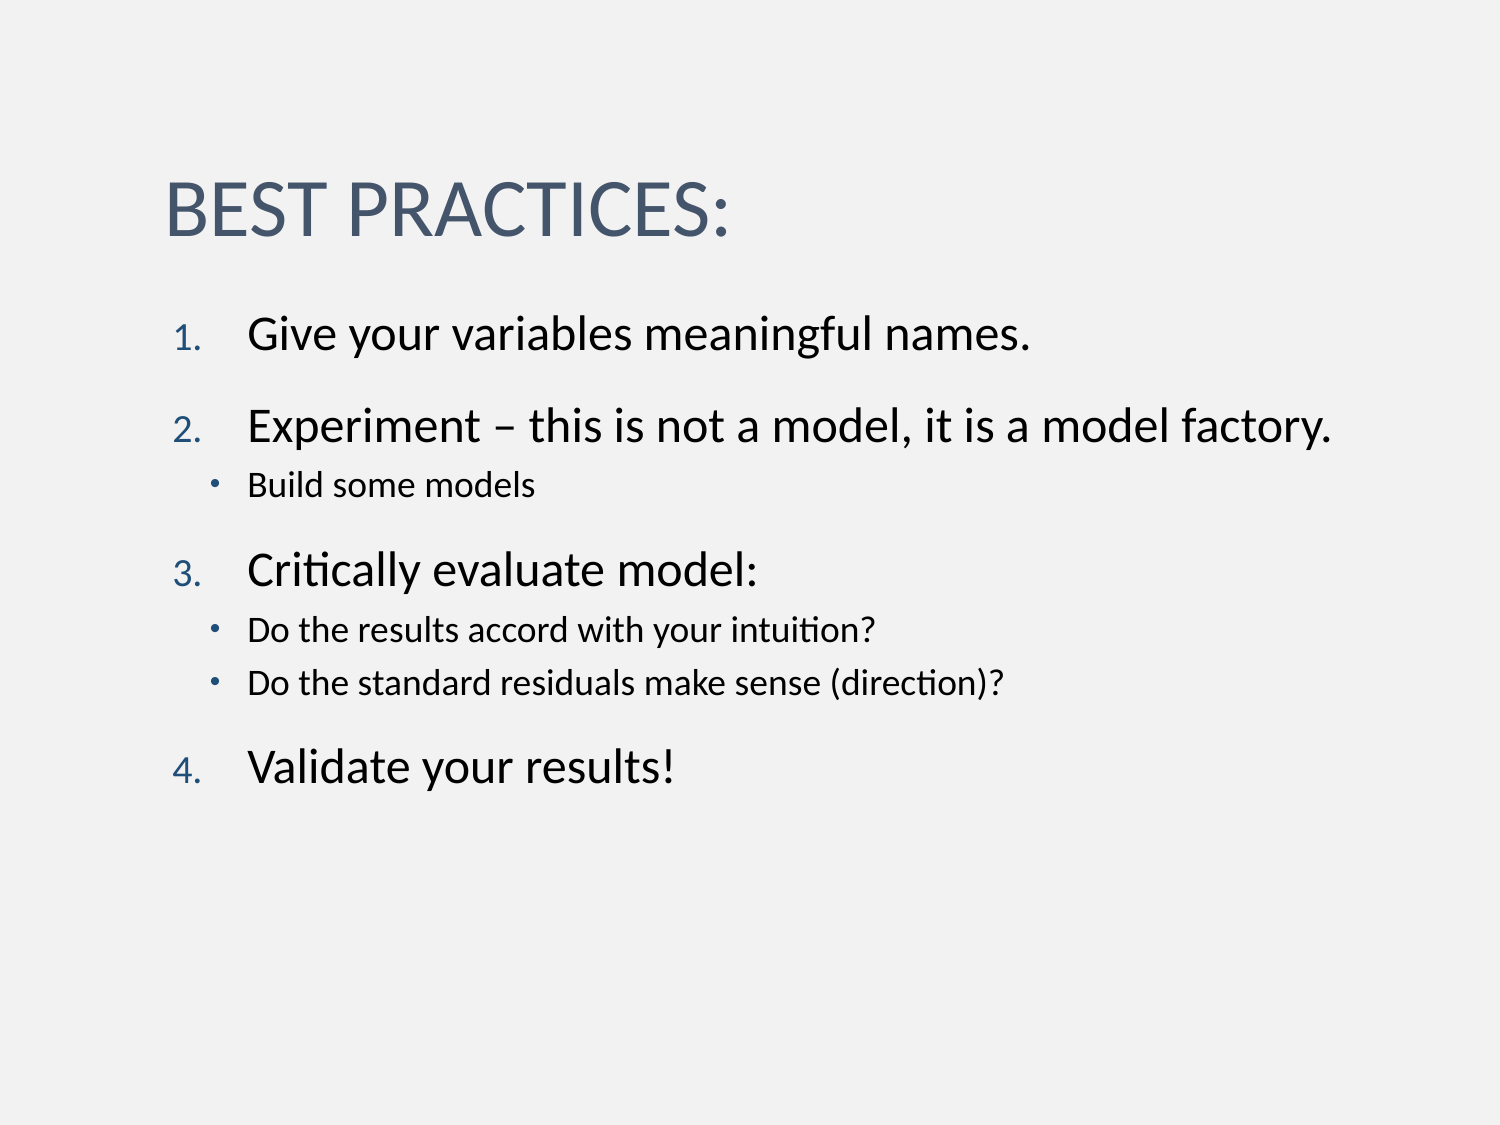

# Best practices:
Give your variables meaningful names.
Experiment – this is not a model, it is a model factory.
Build some models
Critically evaluate model:
Do the results accord with your intuition?
Do the standard residuals make sense (direction)?
Validate your results!